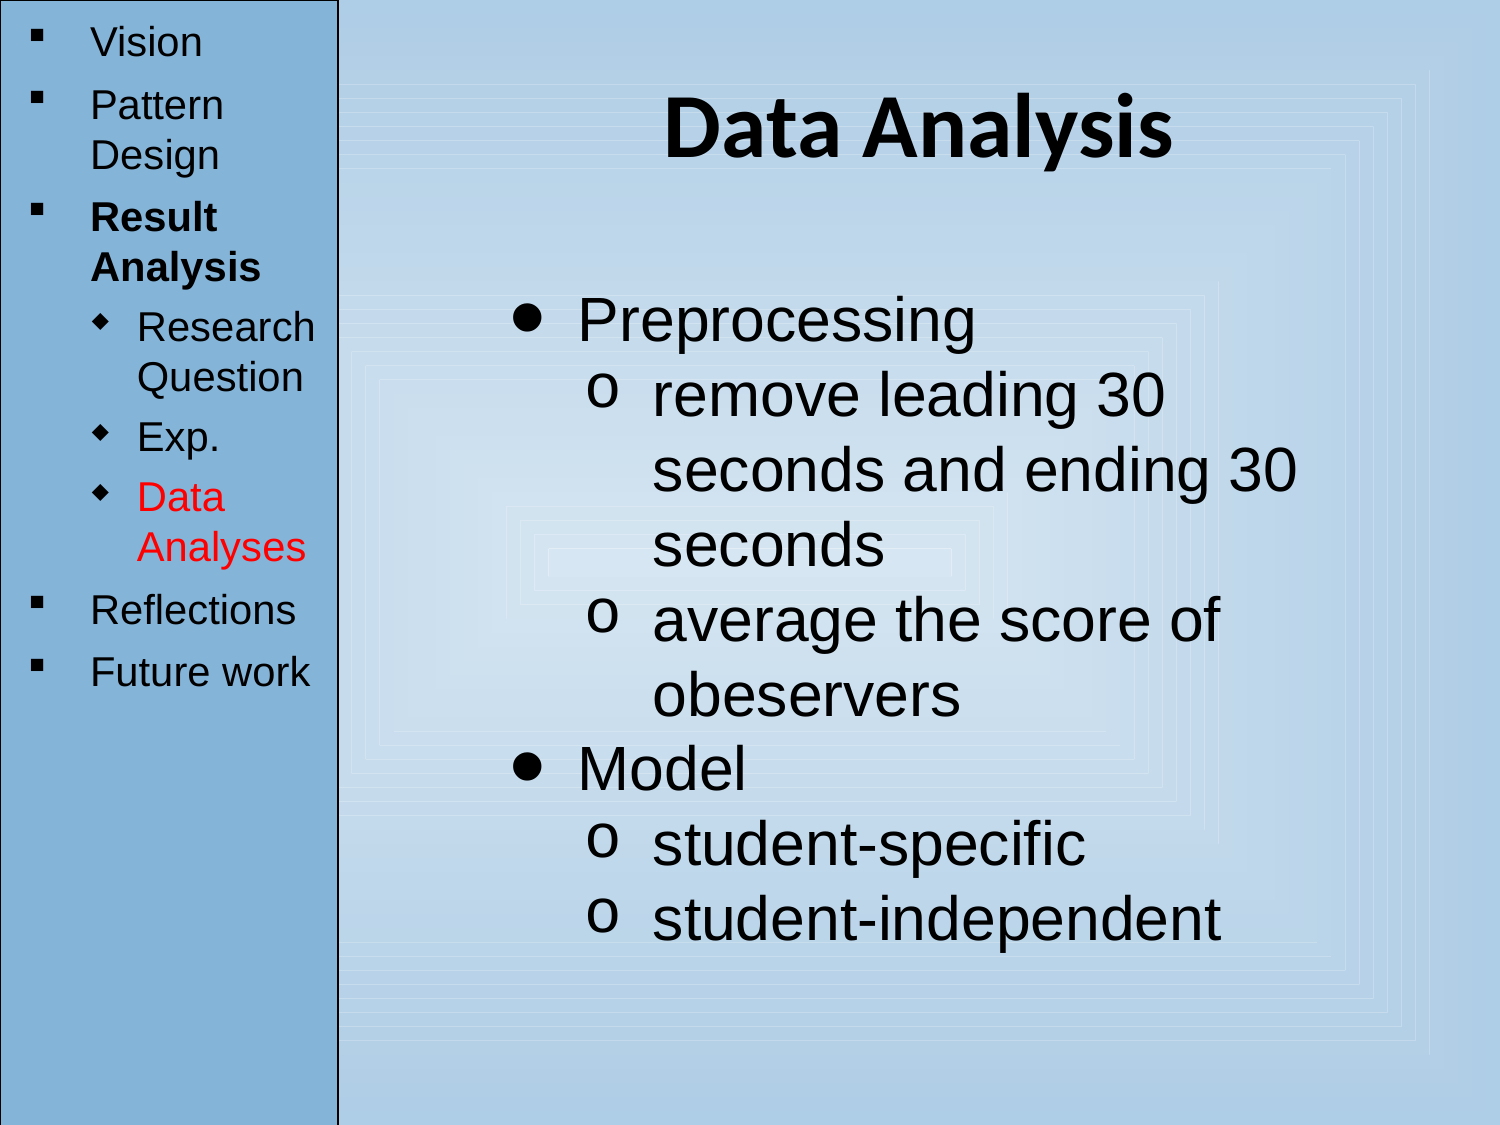

Vision
Pattern Design
Result Analysis
Research Question
Exp.
Data Analyses
Reflections
Future work
Data Analysis
Preprocessing
remove leading 30 seconds and ending 30 seconds
average the score of obeservers
Model
student-specific
student-independent